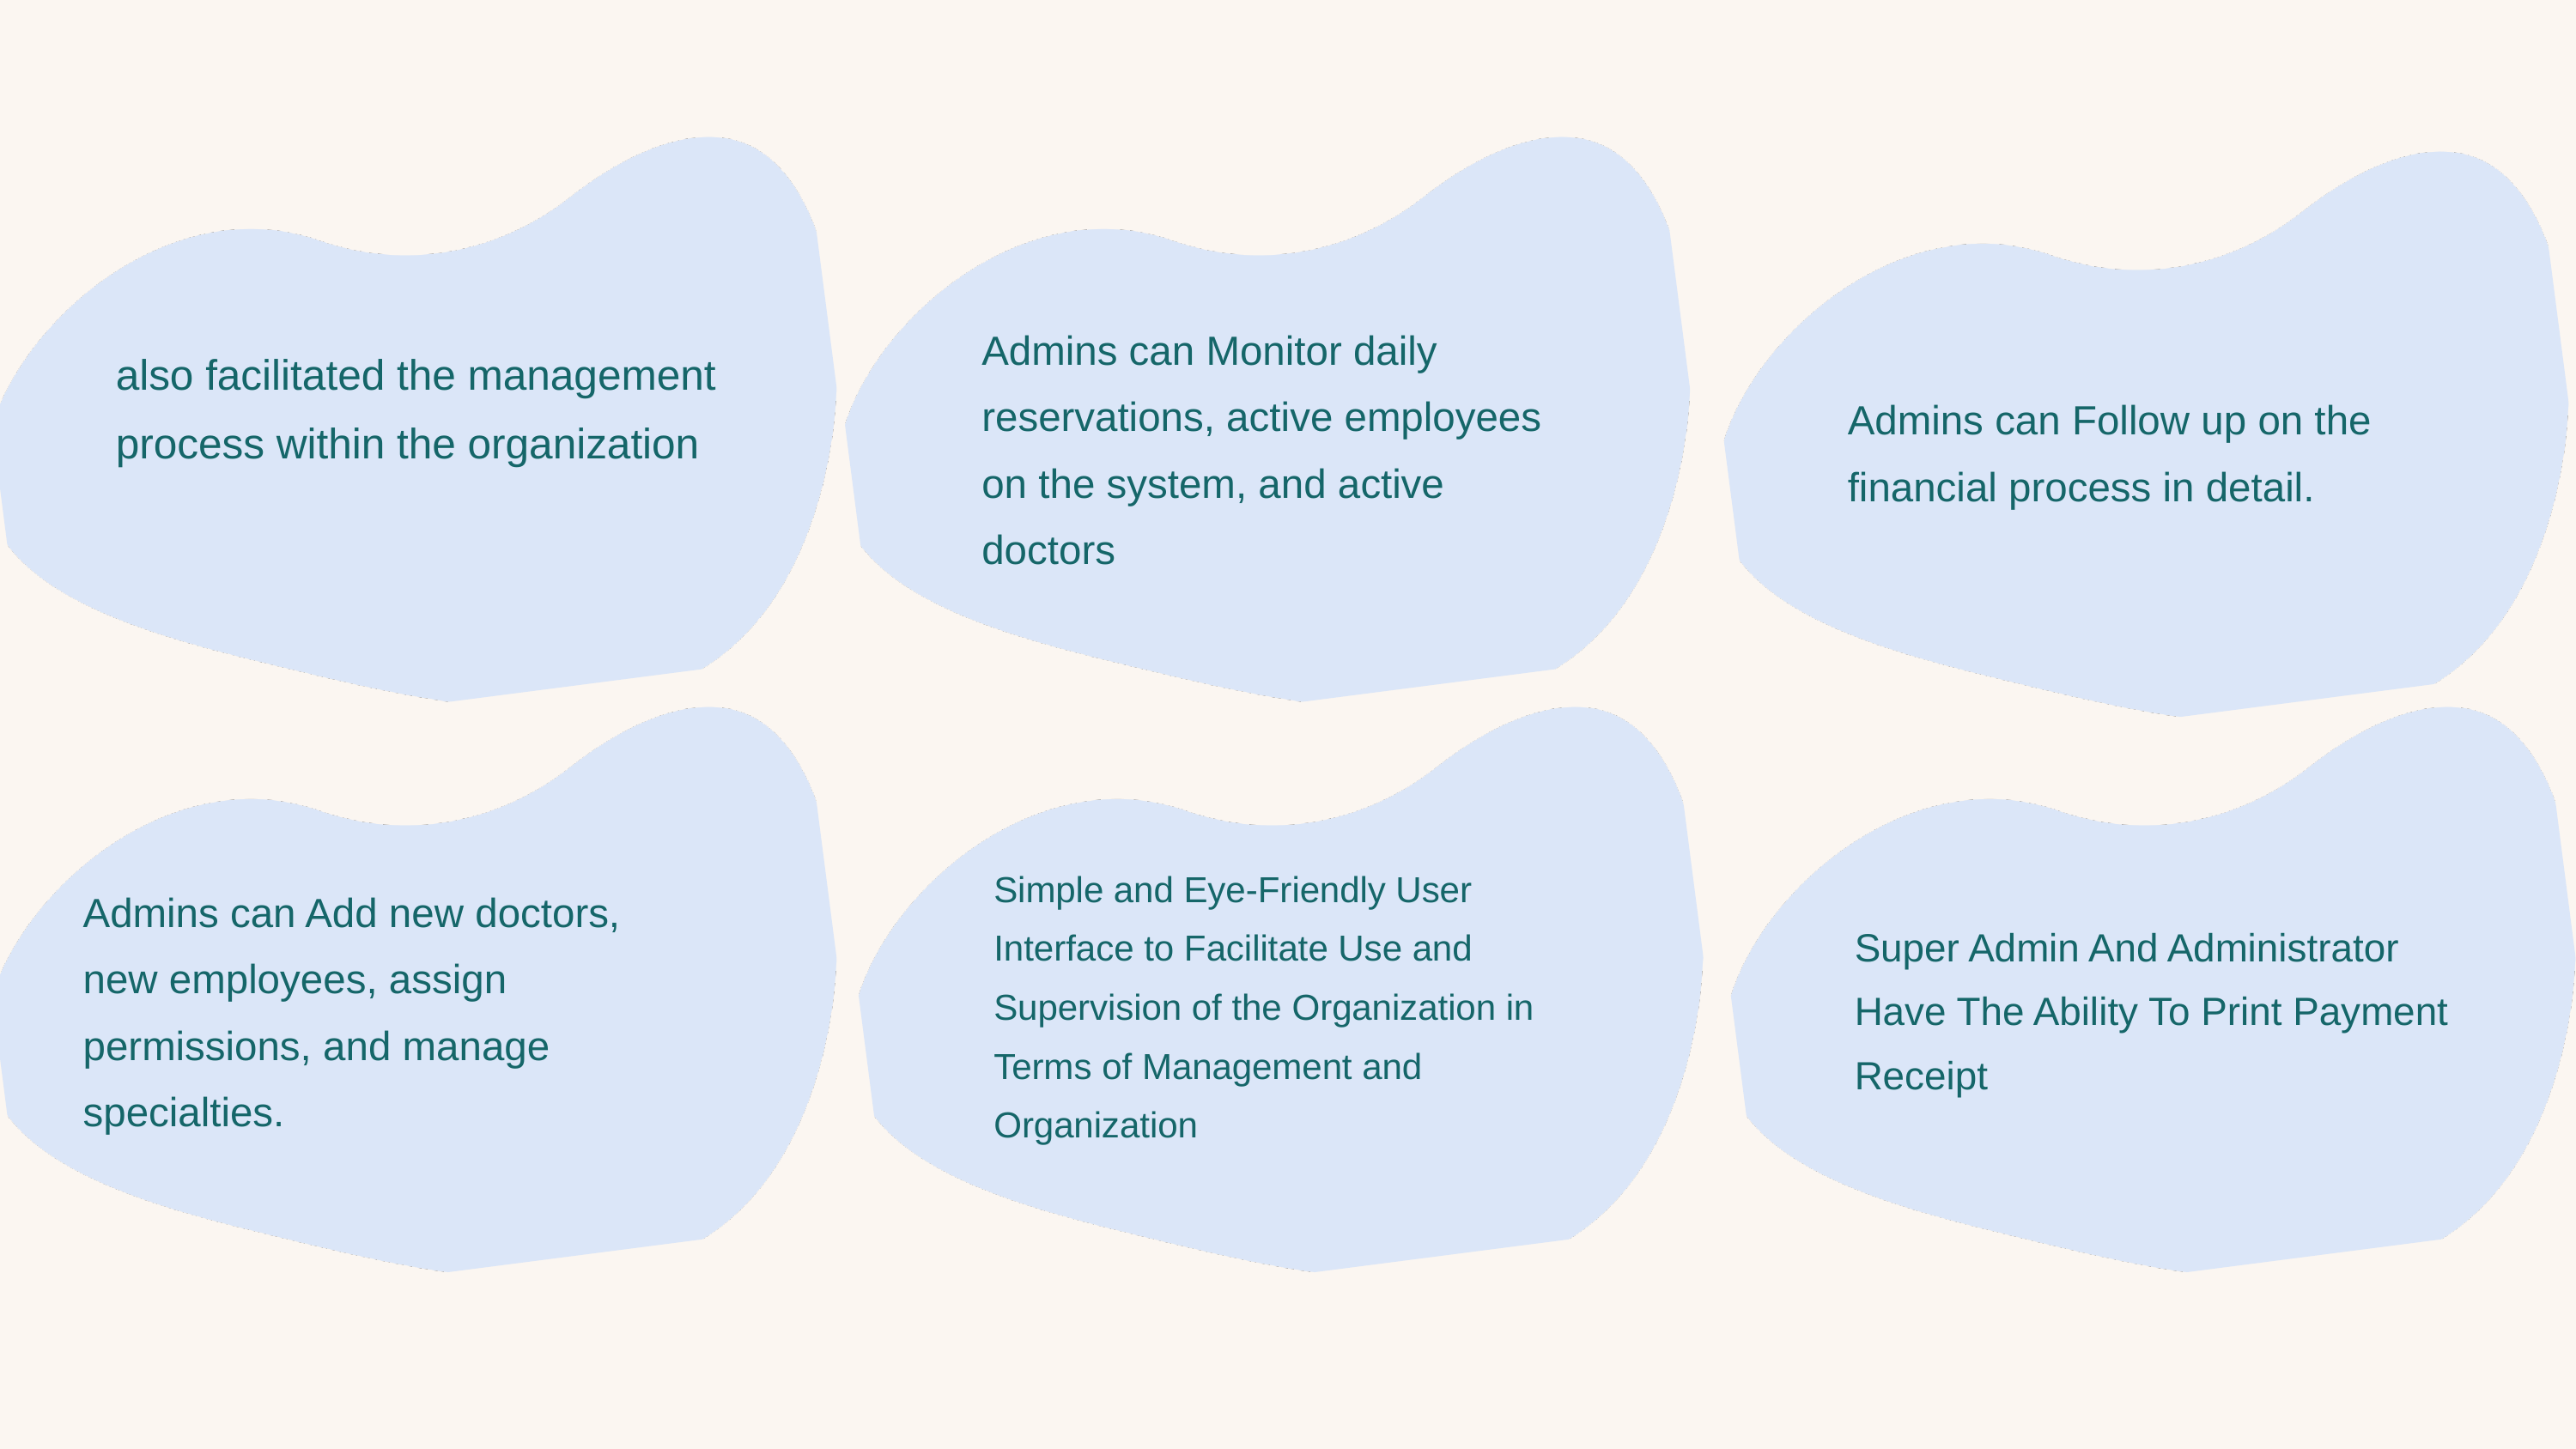

Admins can Monitor daily reservations, active employees on the system, and active doctors
also facilitated the management process within the organization
Admins can Follow up on the financial process in detail.

Simple and Eye-Friendly User Interface to Facilitate Use and Supervision of the Organization in Terms of Management and Organization
Admins can Add new doctors, new employees, assign permissions, and manage specialties.
Super Admin And Administrator Have The Ability To Print Payment Receipt